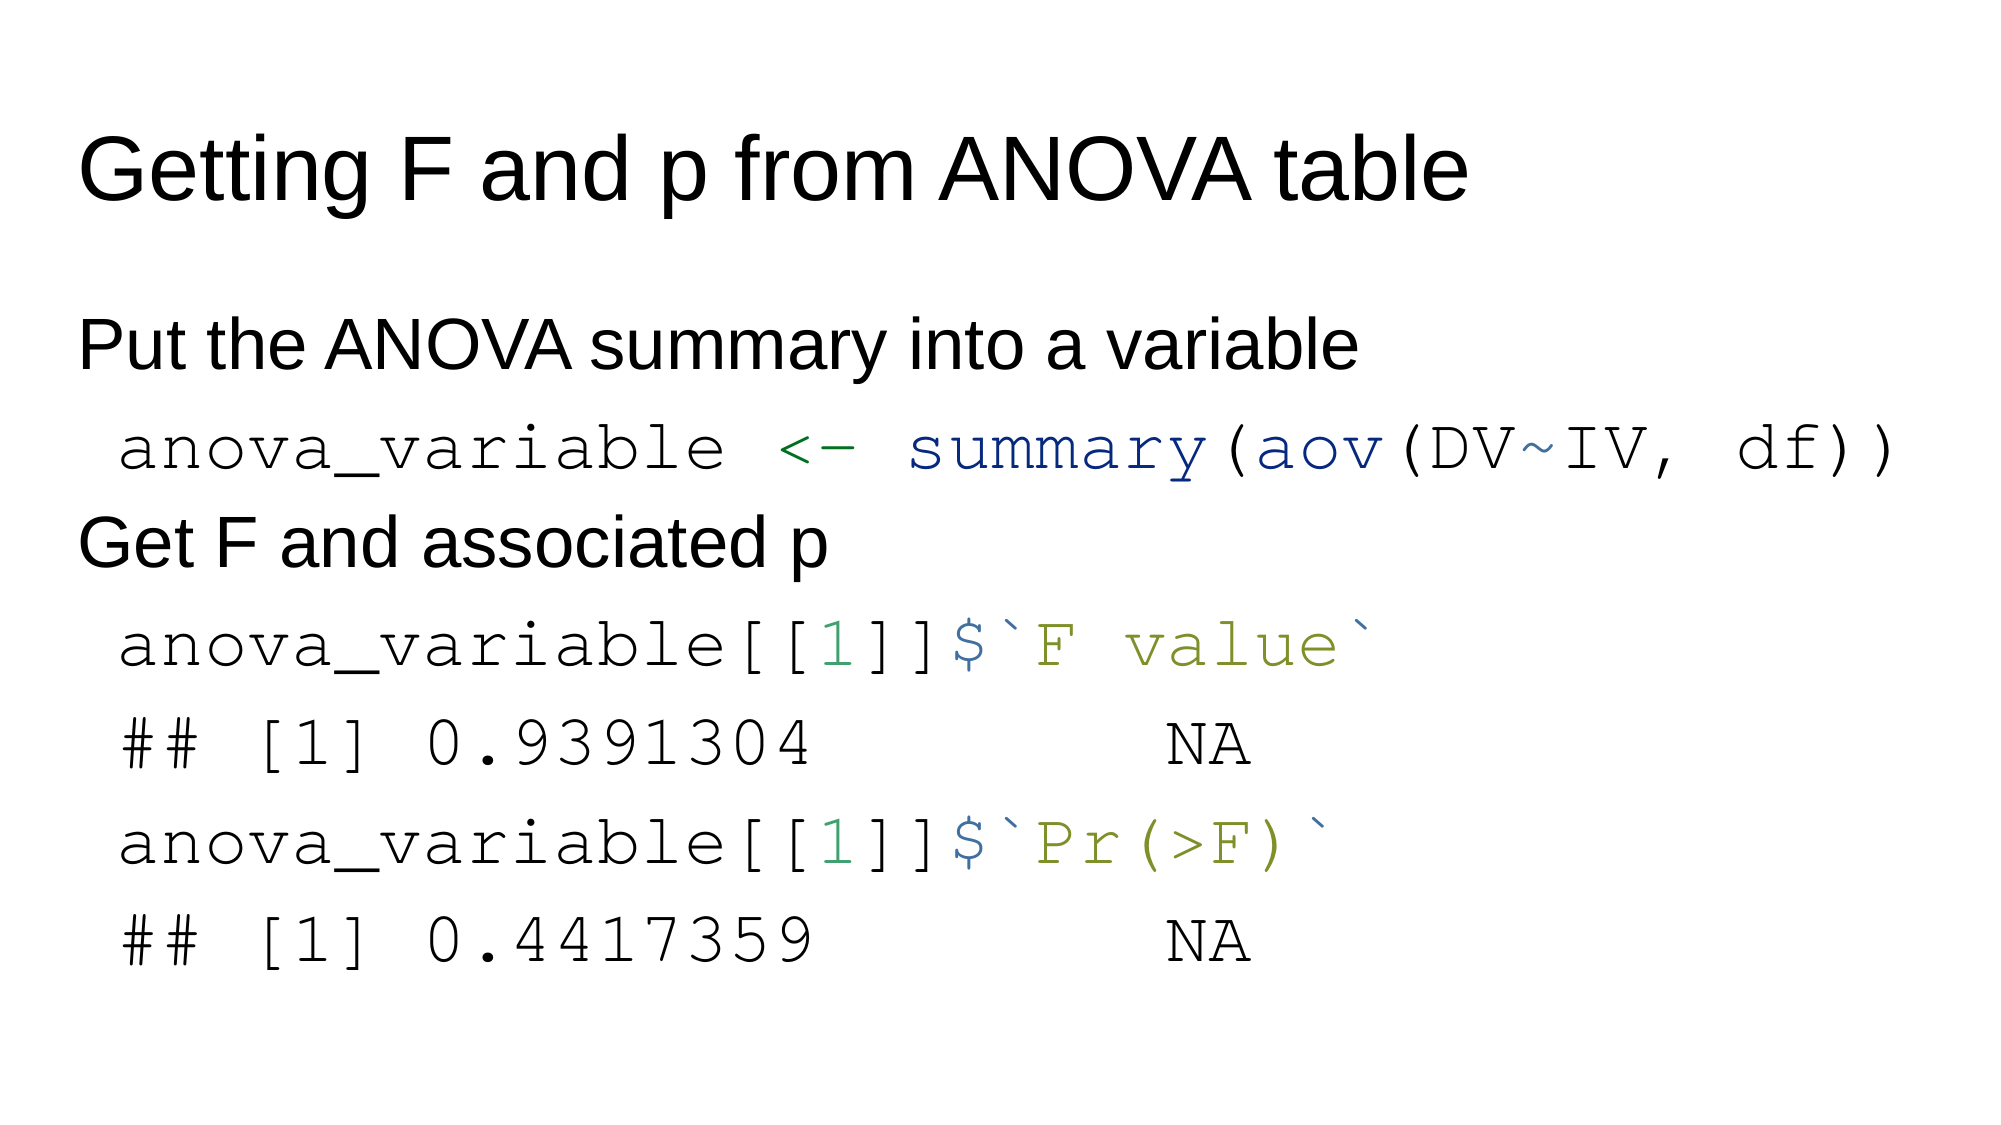

# Getting F and p from ANOVA table
Put the ANOVA summary into a variable
anova_variable <- summary(aov(DV~IV, df))
Get F and associated p
anova_variable[[1]]$`F value`
## [1] 0.9391304        NA
anova_variable[[1]]$`Pr(>F)`
## [1] 0.4417359        NA